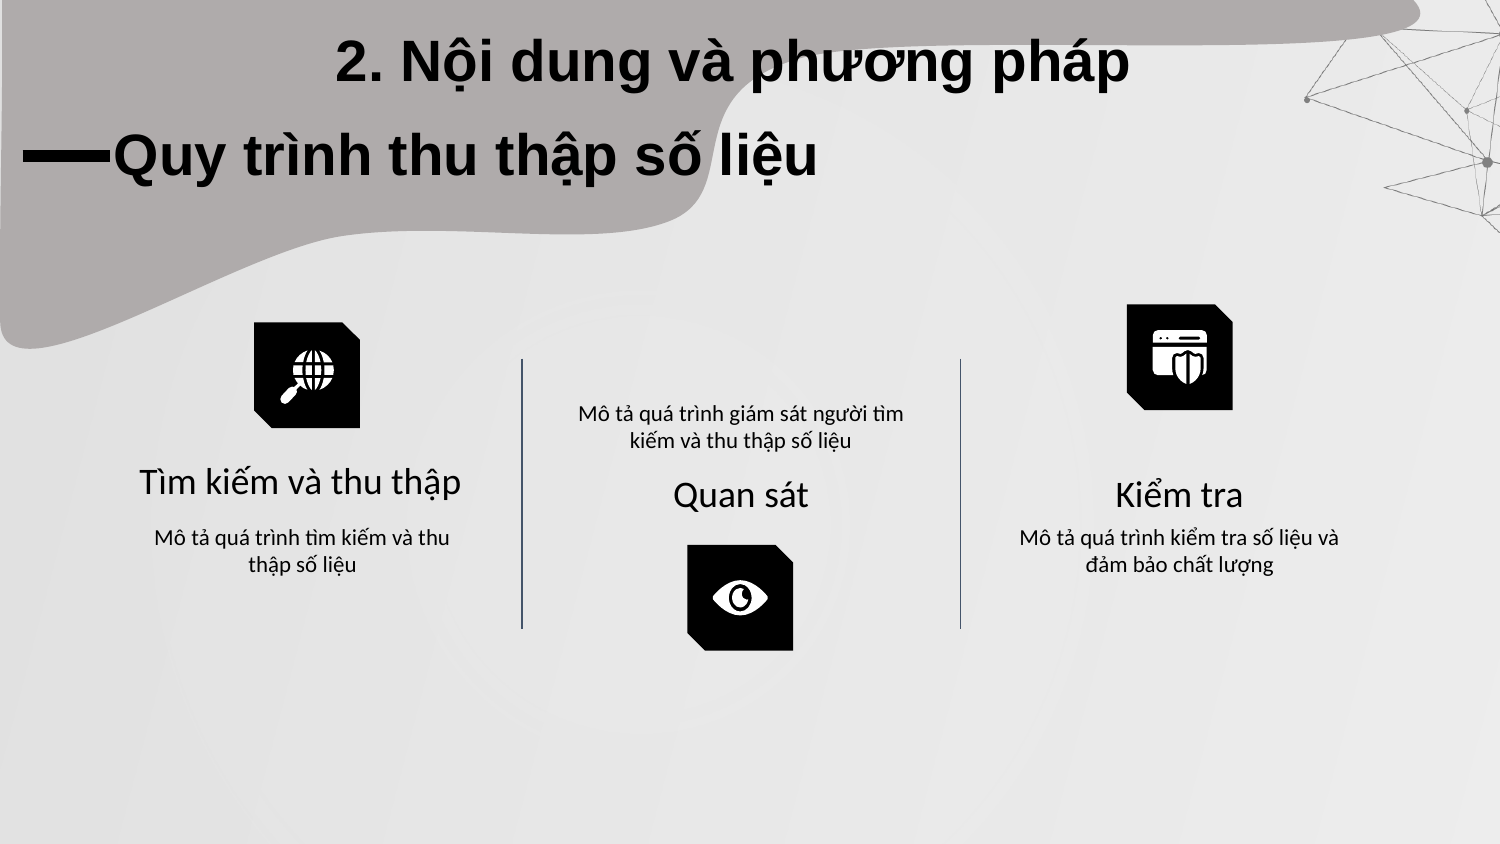

2. Nội dung và phương pháp
Quy trình thu thập số liệu

Mô tả quá trình giám sát người tìm kiếm và thu thập số liệu
# Tìm kiếm và thu thập
Quan sát
Kiểm tra
Mô tả quá trình tìm kiếm và thu thập số liệu

Mô tả quá trình kiểm tra số liệu và đảm bảo chất lượng